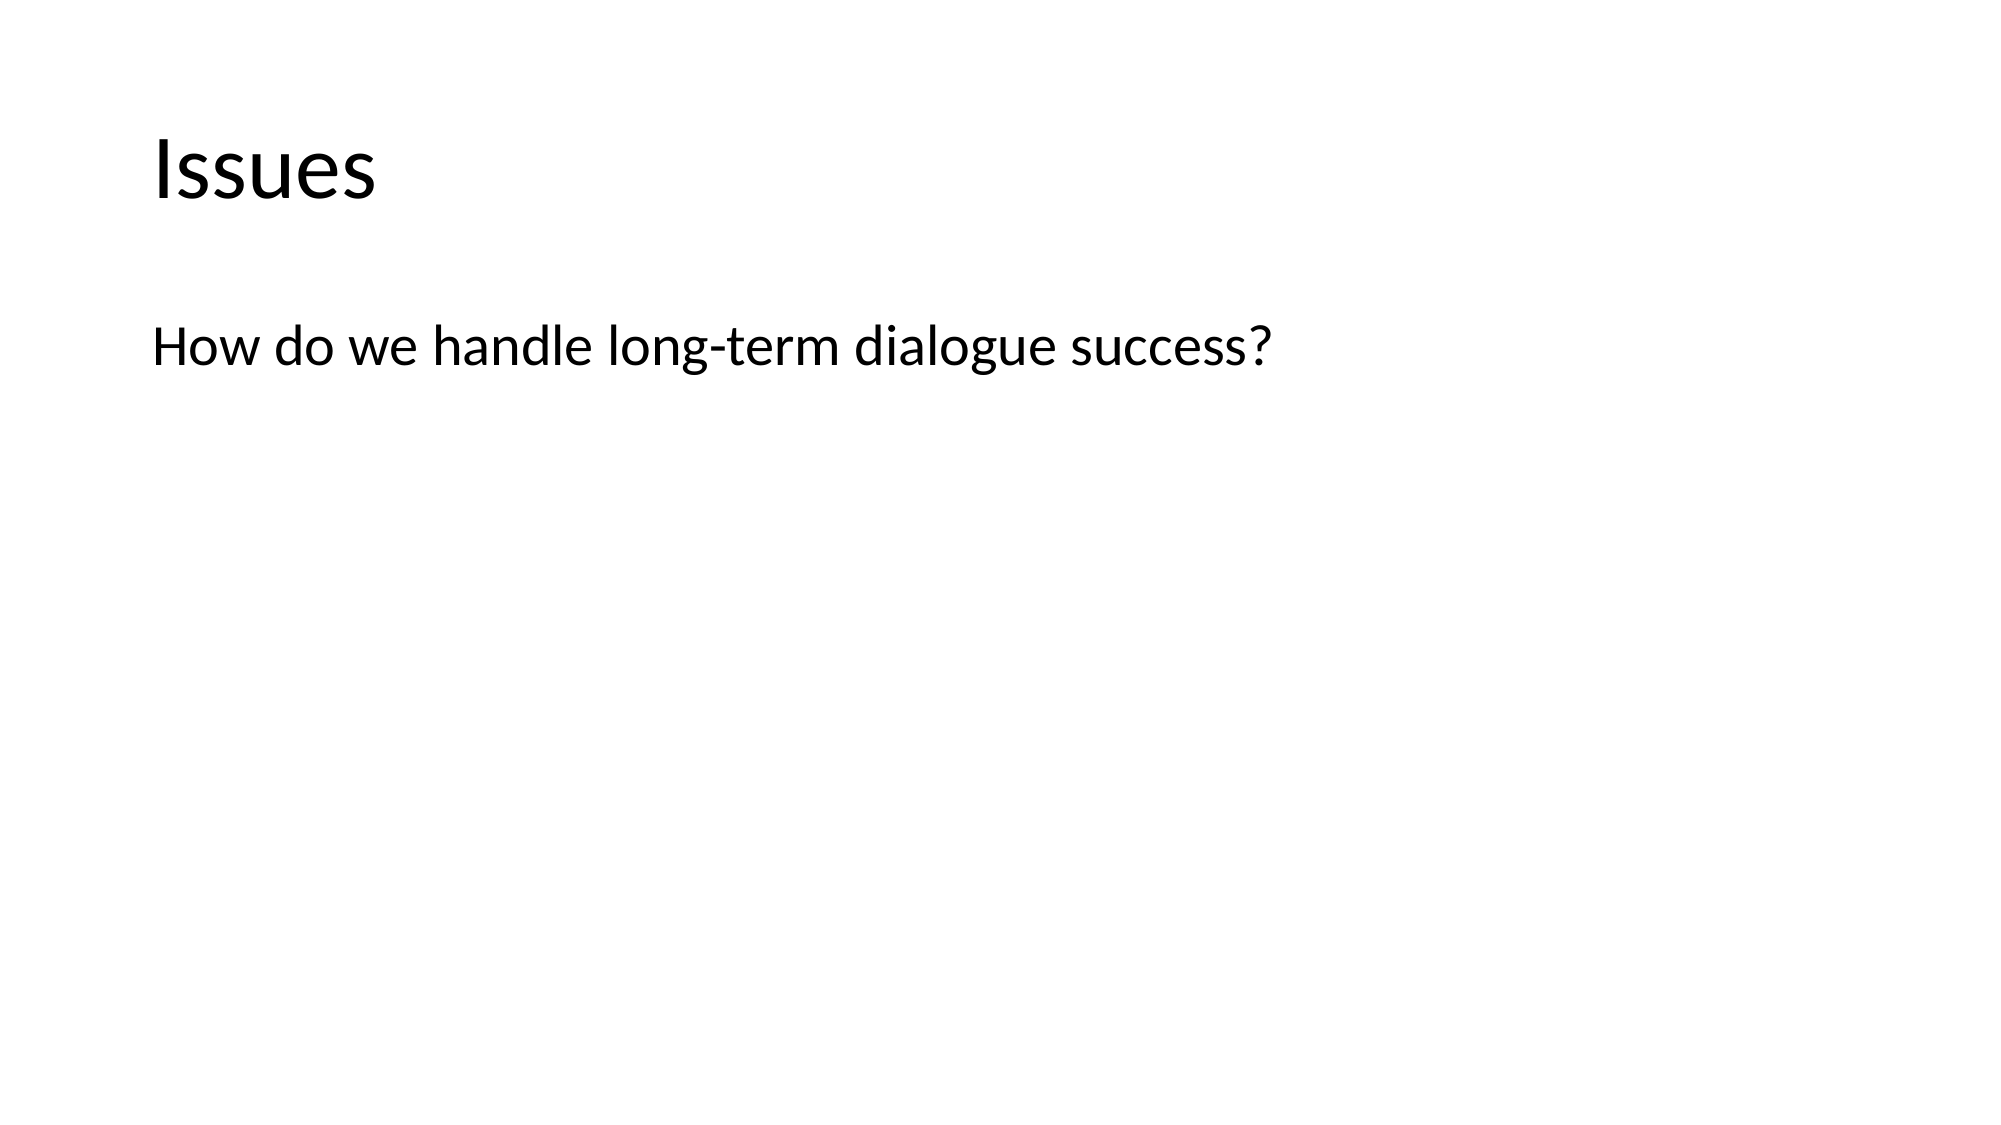

# Issues
How do we handle long-term dialogue success?